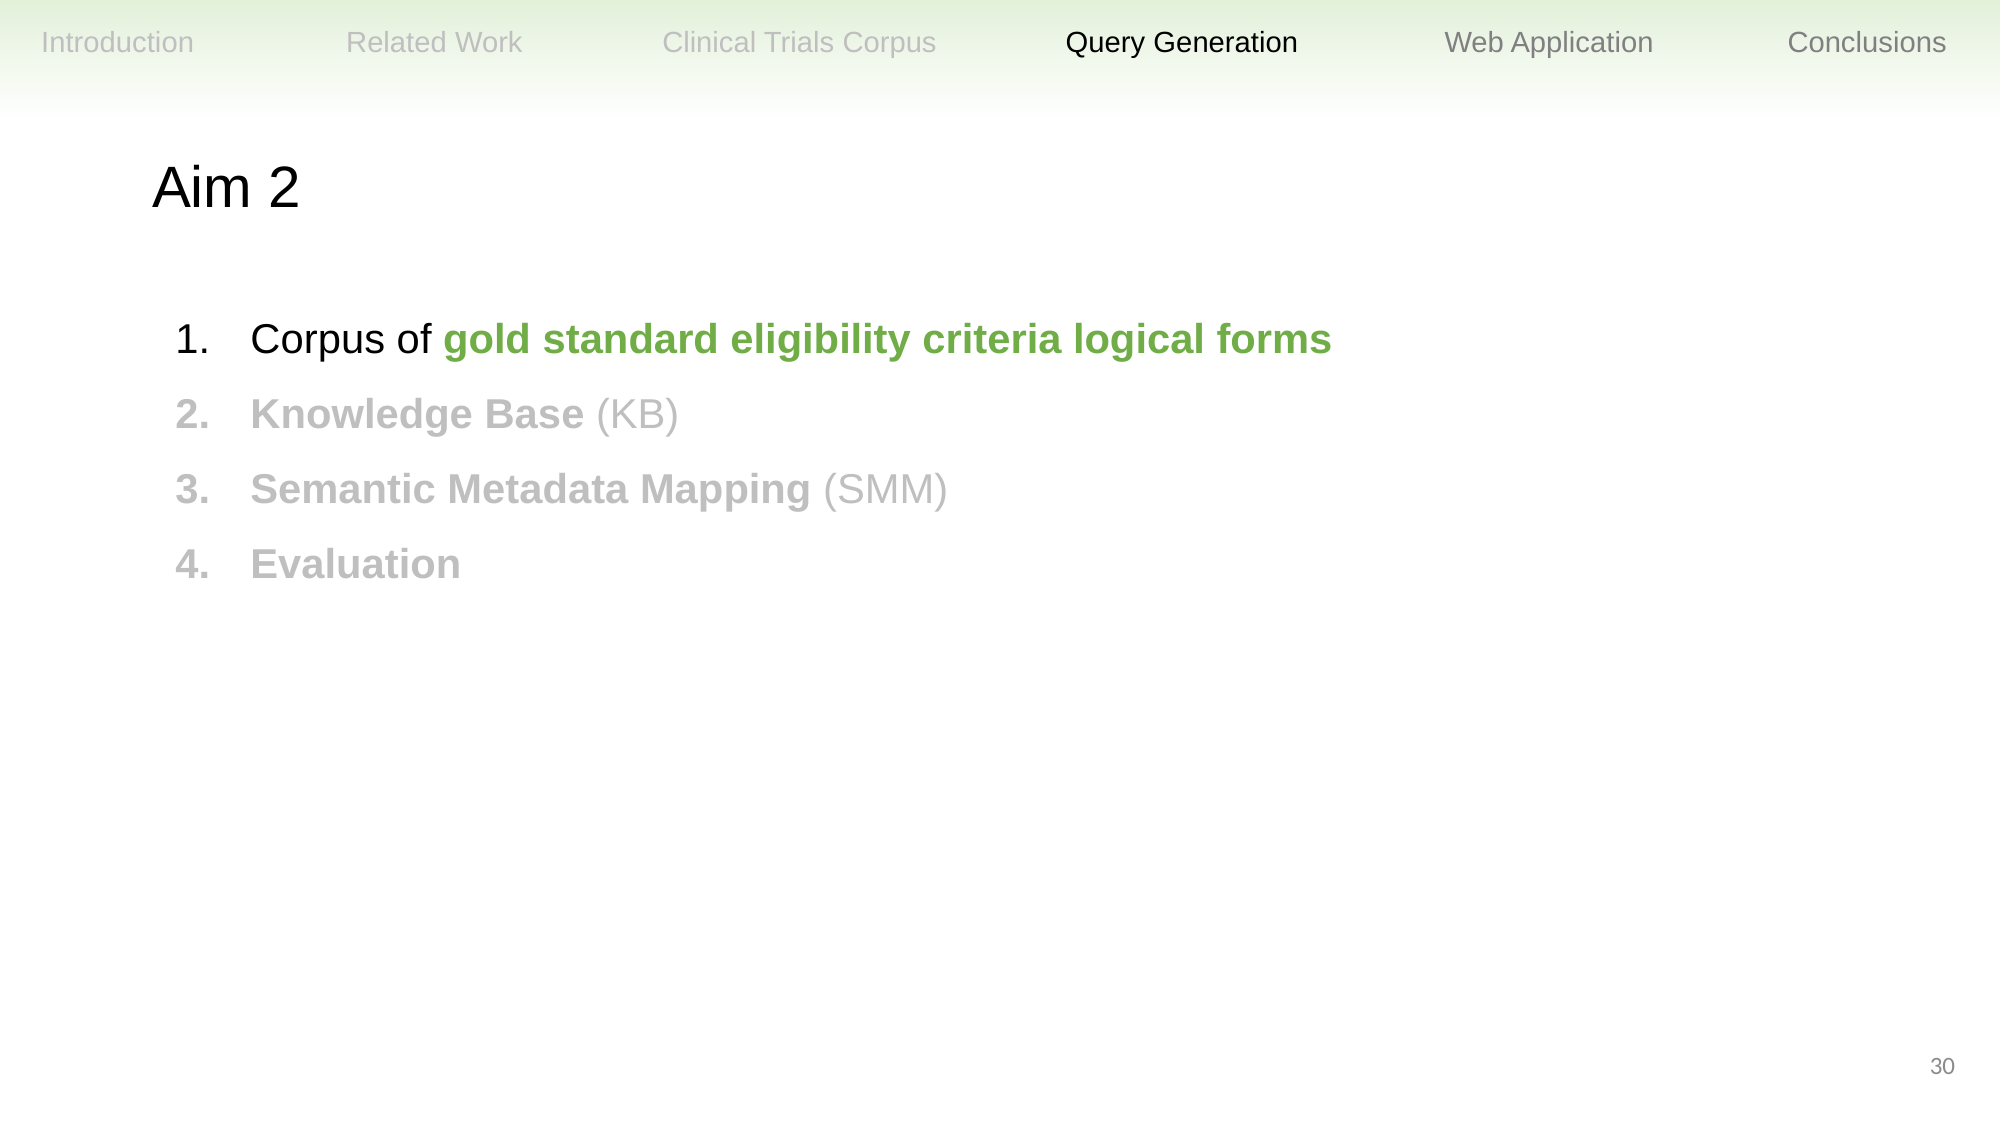

Related Work
Clinical Trials Corpus
Query Generation
Web Application
Conclusions
Introduction
Aim 2
Corpus of gold standard eligibility criteria logical forms
Knowledge Base (KB)
Semantic Metadata Mapping (SMM)
Evaluation

30